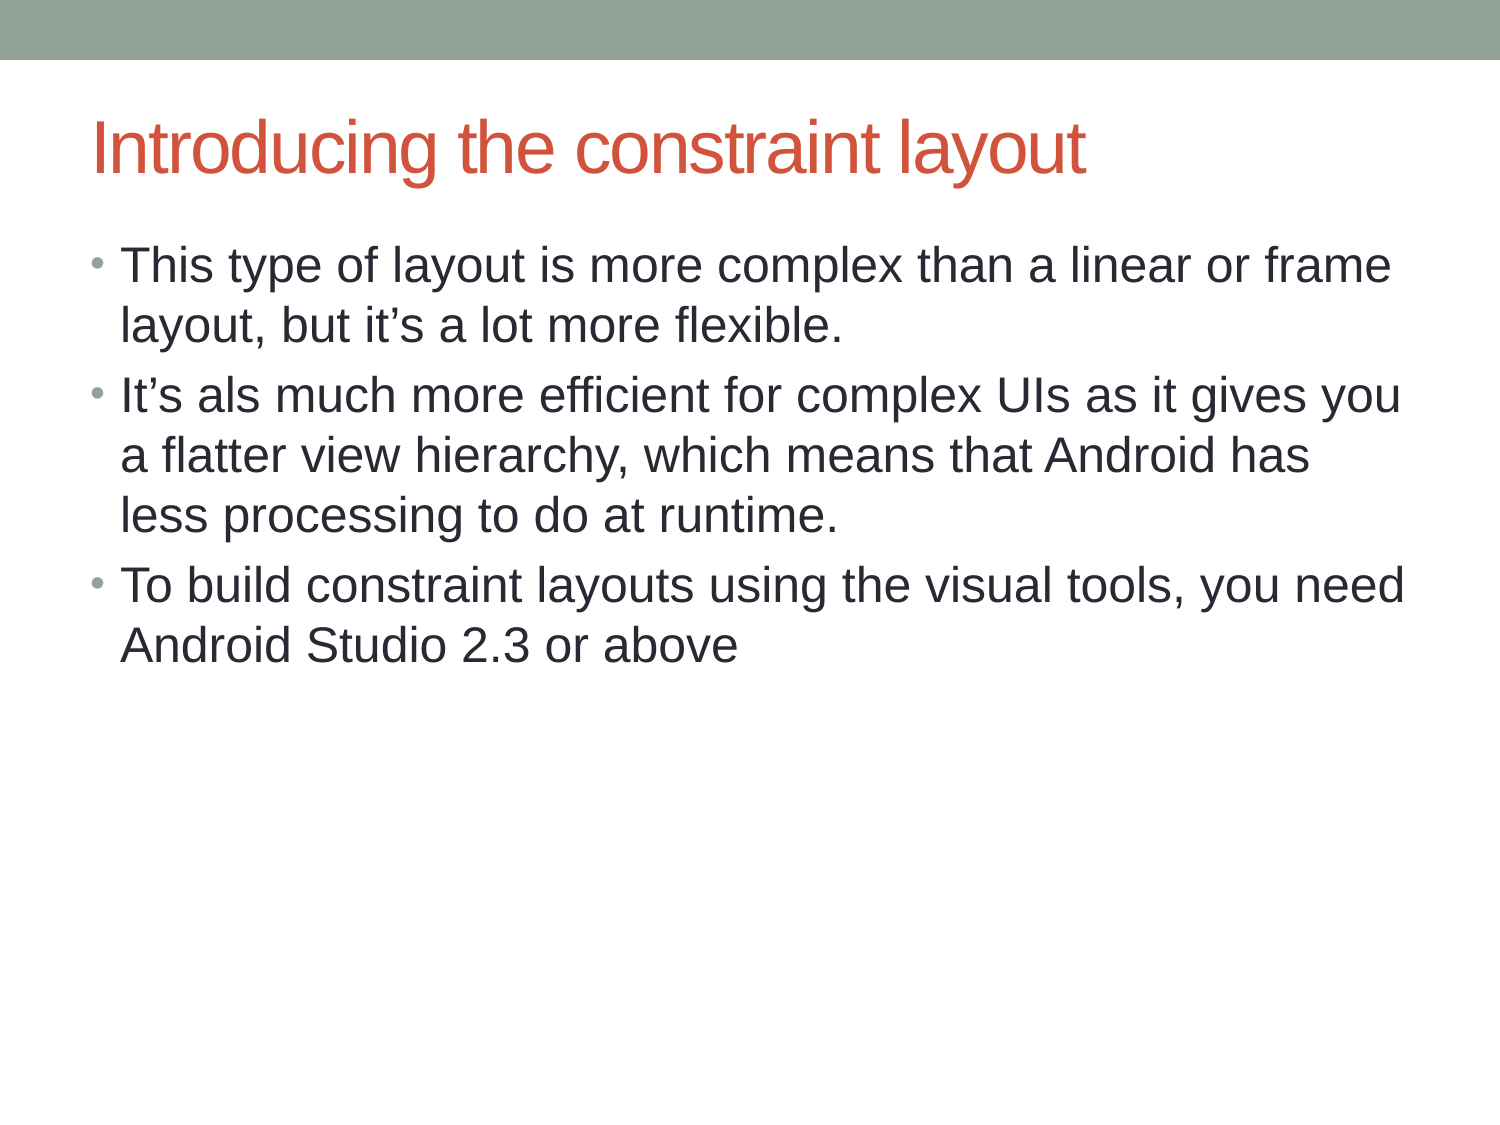

# Introducing the constraint layout
This type of layout is more complex than a linear or frame layout, but it’s a lot more flexible.
It’s als much more efficient for complex UIs as it gives you a flatter view hierarchy, which means that Android has less processing to do at runtime.
To build constraint layouts using the visual tools, you need Android Studio 2.3 or above